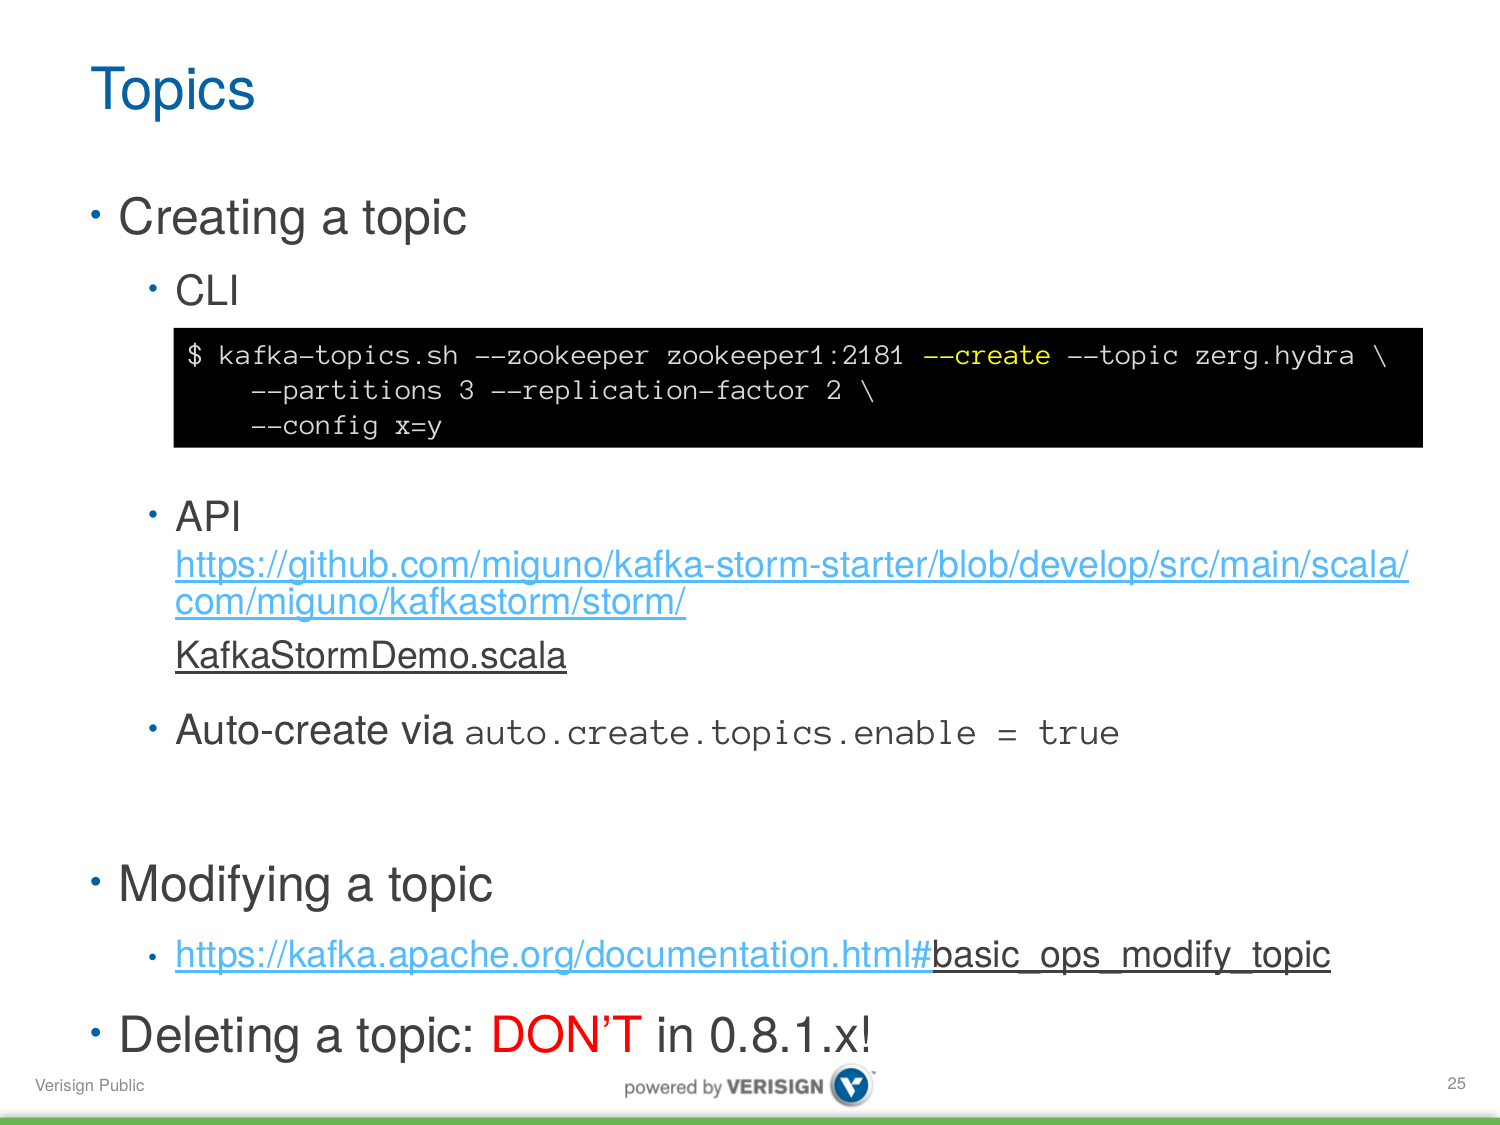

# Topics
Creating a topic
CLI

API
https://github.com/miguno/kafka-storm-starter/blob/develop/src/main/scala/com/miguno/kafkastorm/storm/KafkaStormDemo.scala
Auto-create via auto.create.topics.enable = true

Modifying a topic
https://kafka.apache.org/documentation.html#basic_ops_modify_topic
Deleting a topic: DON’T in 0.8.1.x!
$ kafka-topics.sh --zookeeper zookeeper1:2181 --create --topic zerg.hydra \
    --partitions 3 --replication-factor 2 \
    --config x=y
25